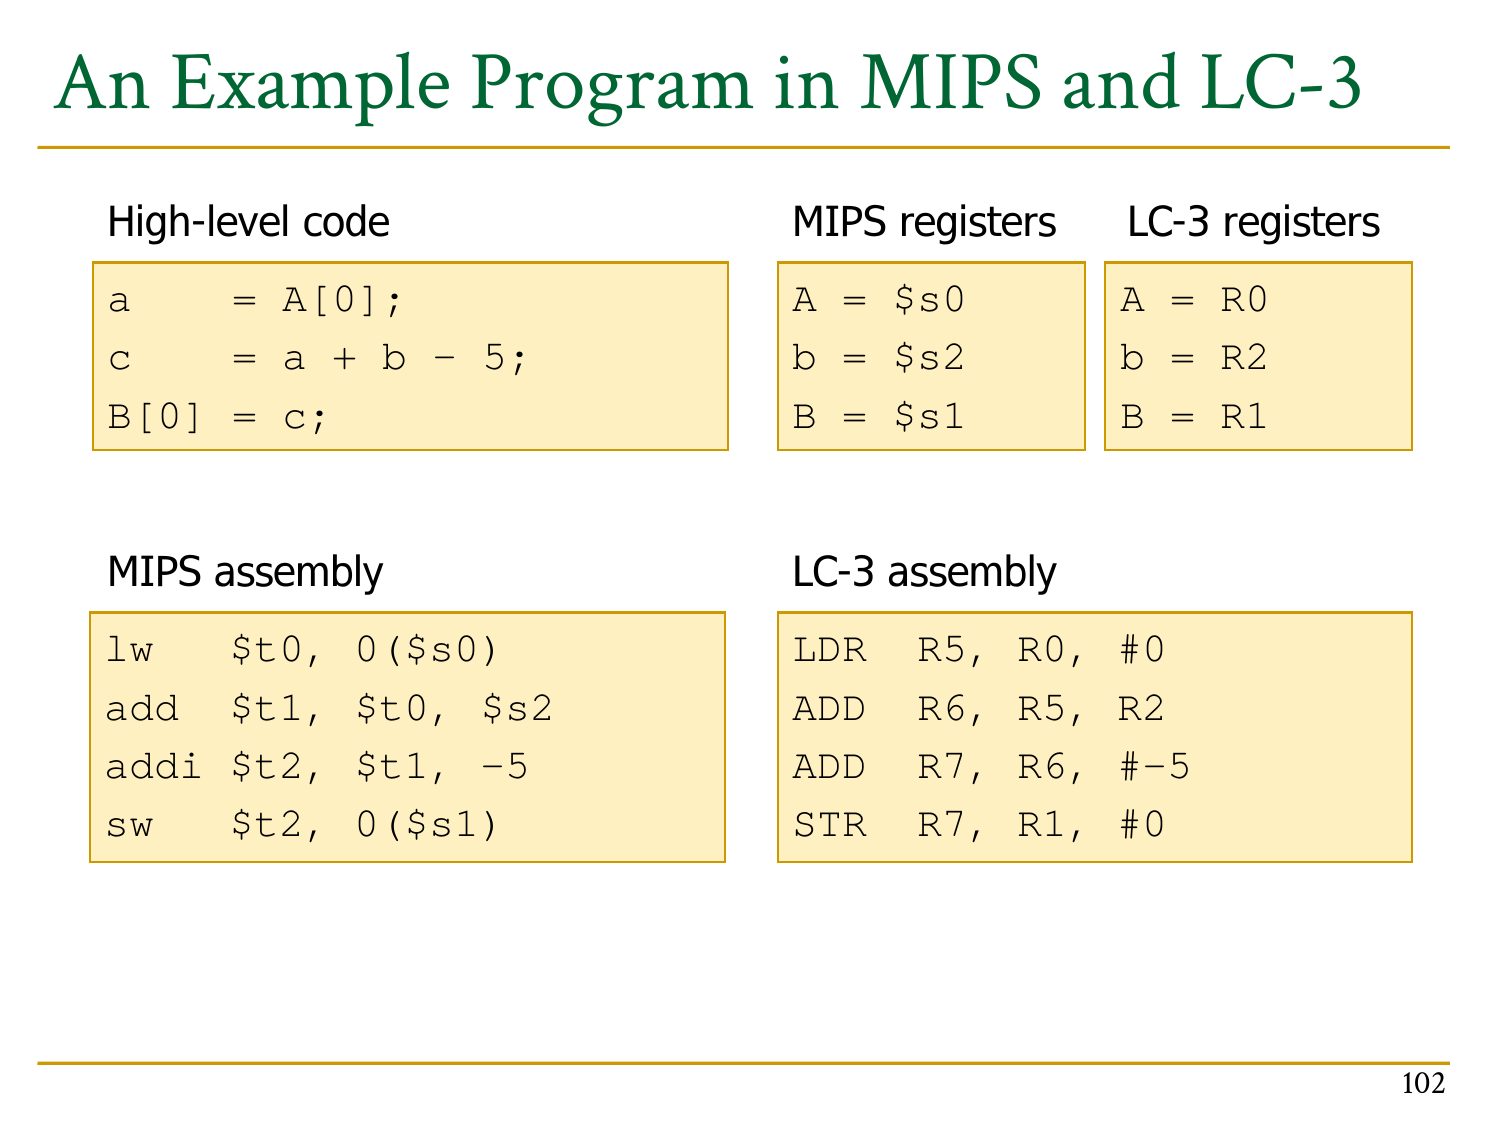

# An Example Program in MIPS and LC-3
High-level code
MIPS registers
LC-3 registers
a    = A[0];
c    = a + b - 5;
B[0] = c;
A = $s0
b = $s2
B = $s1
A = R0
b = R2
B = R1
MIPS assembly
LC-3 assembly

lw   $t0, 0($s0)
add  $t1, $t0, $s2
addi $t2, $t1, -5
sw   $t2, 0($s1)
LDR  R5, R0, #0
ADD  R6, R5, R2
ADD  R7, R6, #-5
STR  R7, R1, #0
102